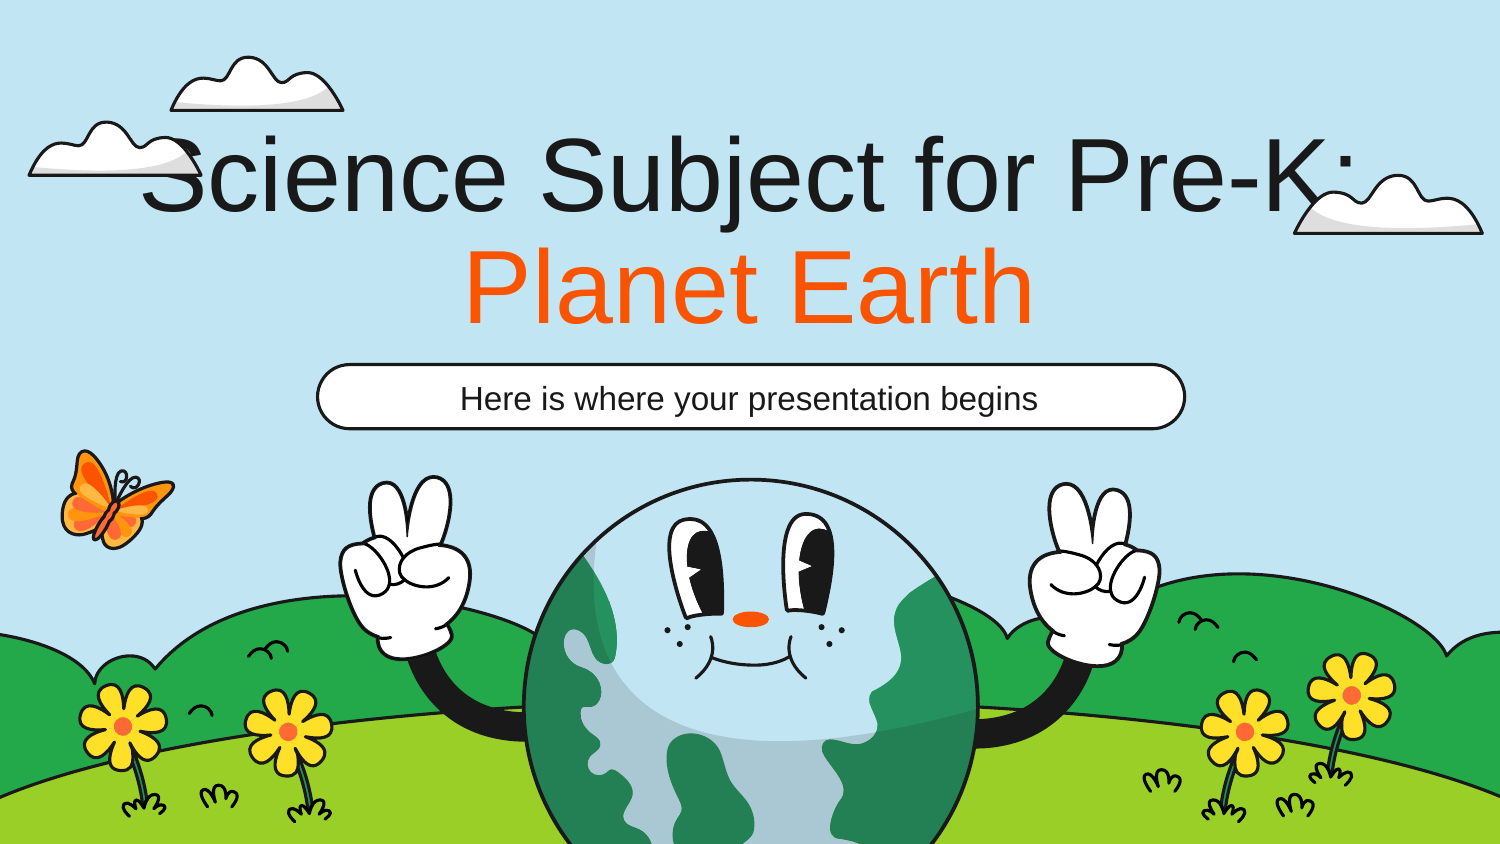

# Science Subject for Pre-K: Planet Earth

Here is where your presentation begins